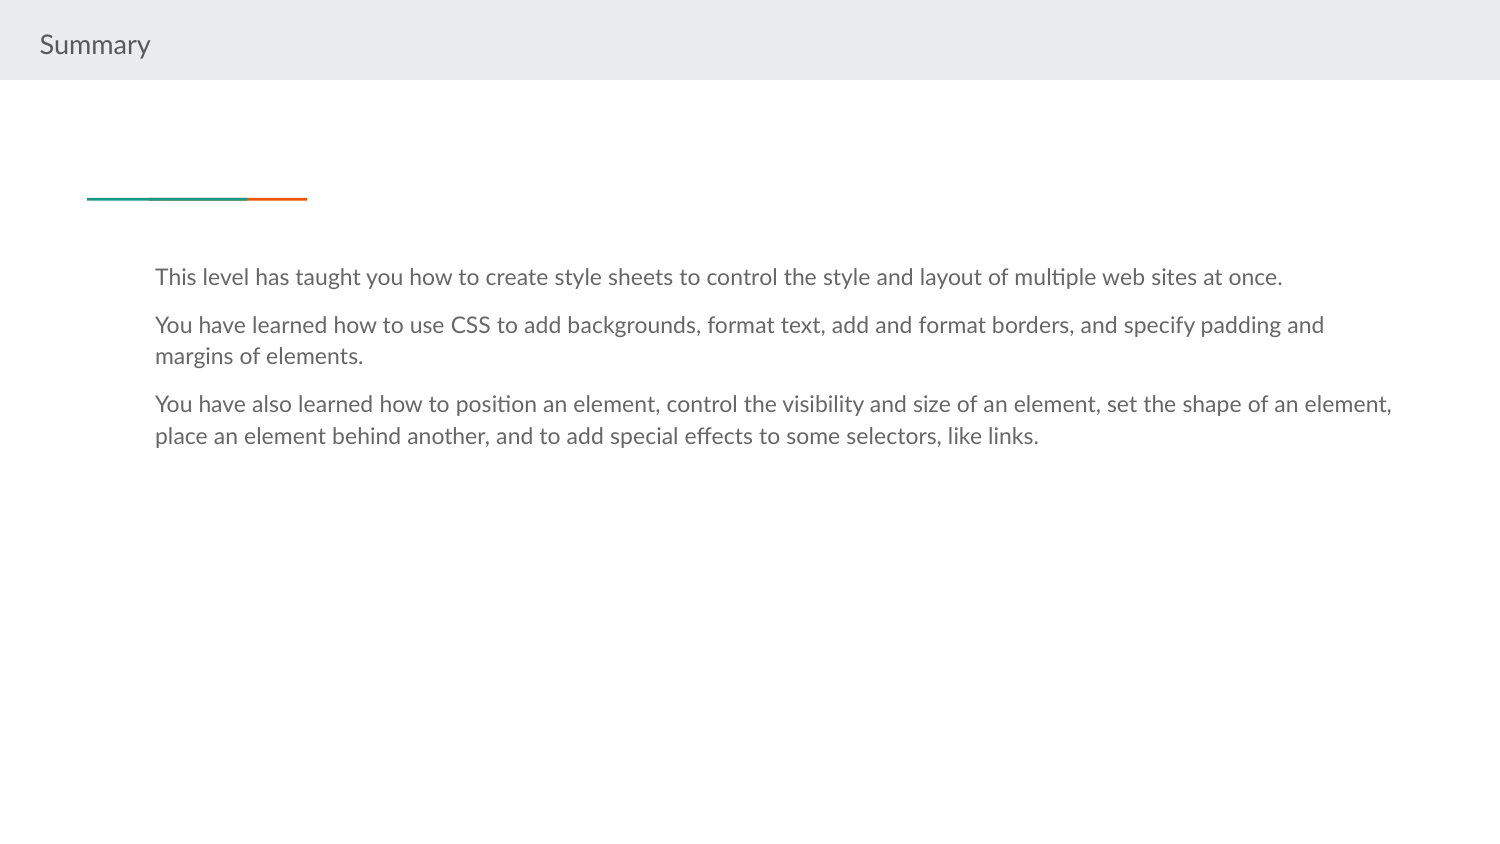

Summary
This level has taught you how to create style sheets to control the style and layout of multiple web sites at once.
You have learned how to use CSS to add backgrounds, format text, add and format borders, and specify padding and margins of elements.
You have also learned how to position an element, control the visibility and size of an element, set the shape of an element, place an element behind another, and to add special effects to some selectors, like links.